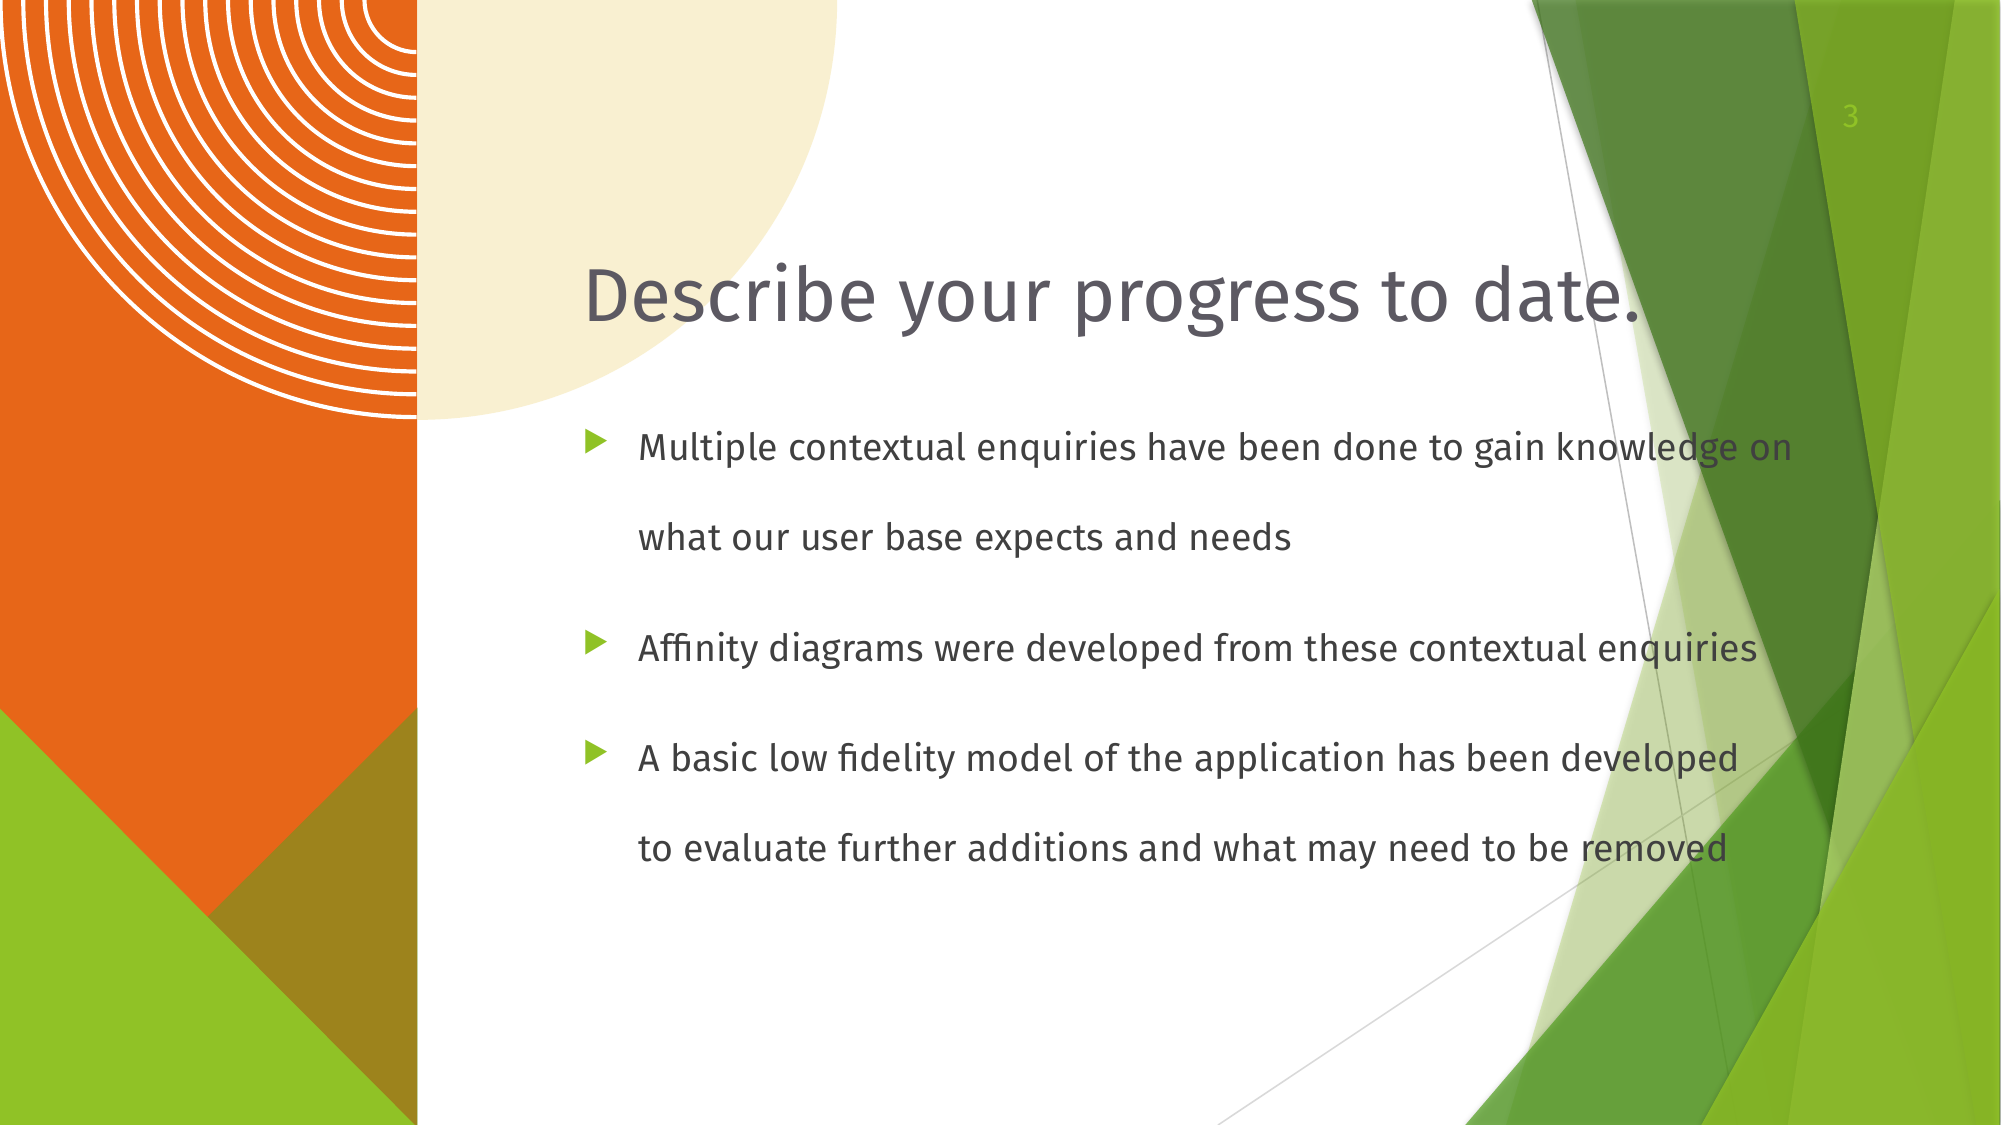

3
# Describe your progress to date.
Multiple contextual enquiries have been done to gain knowledge on what our user base expects and needs
Affinity diagrams were developed from these contextual enquiries
A basic low fidelity model of the application has been developed to evaluate further additions and what may need to be removed